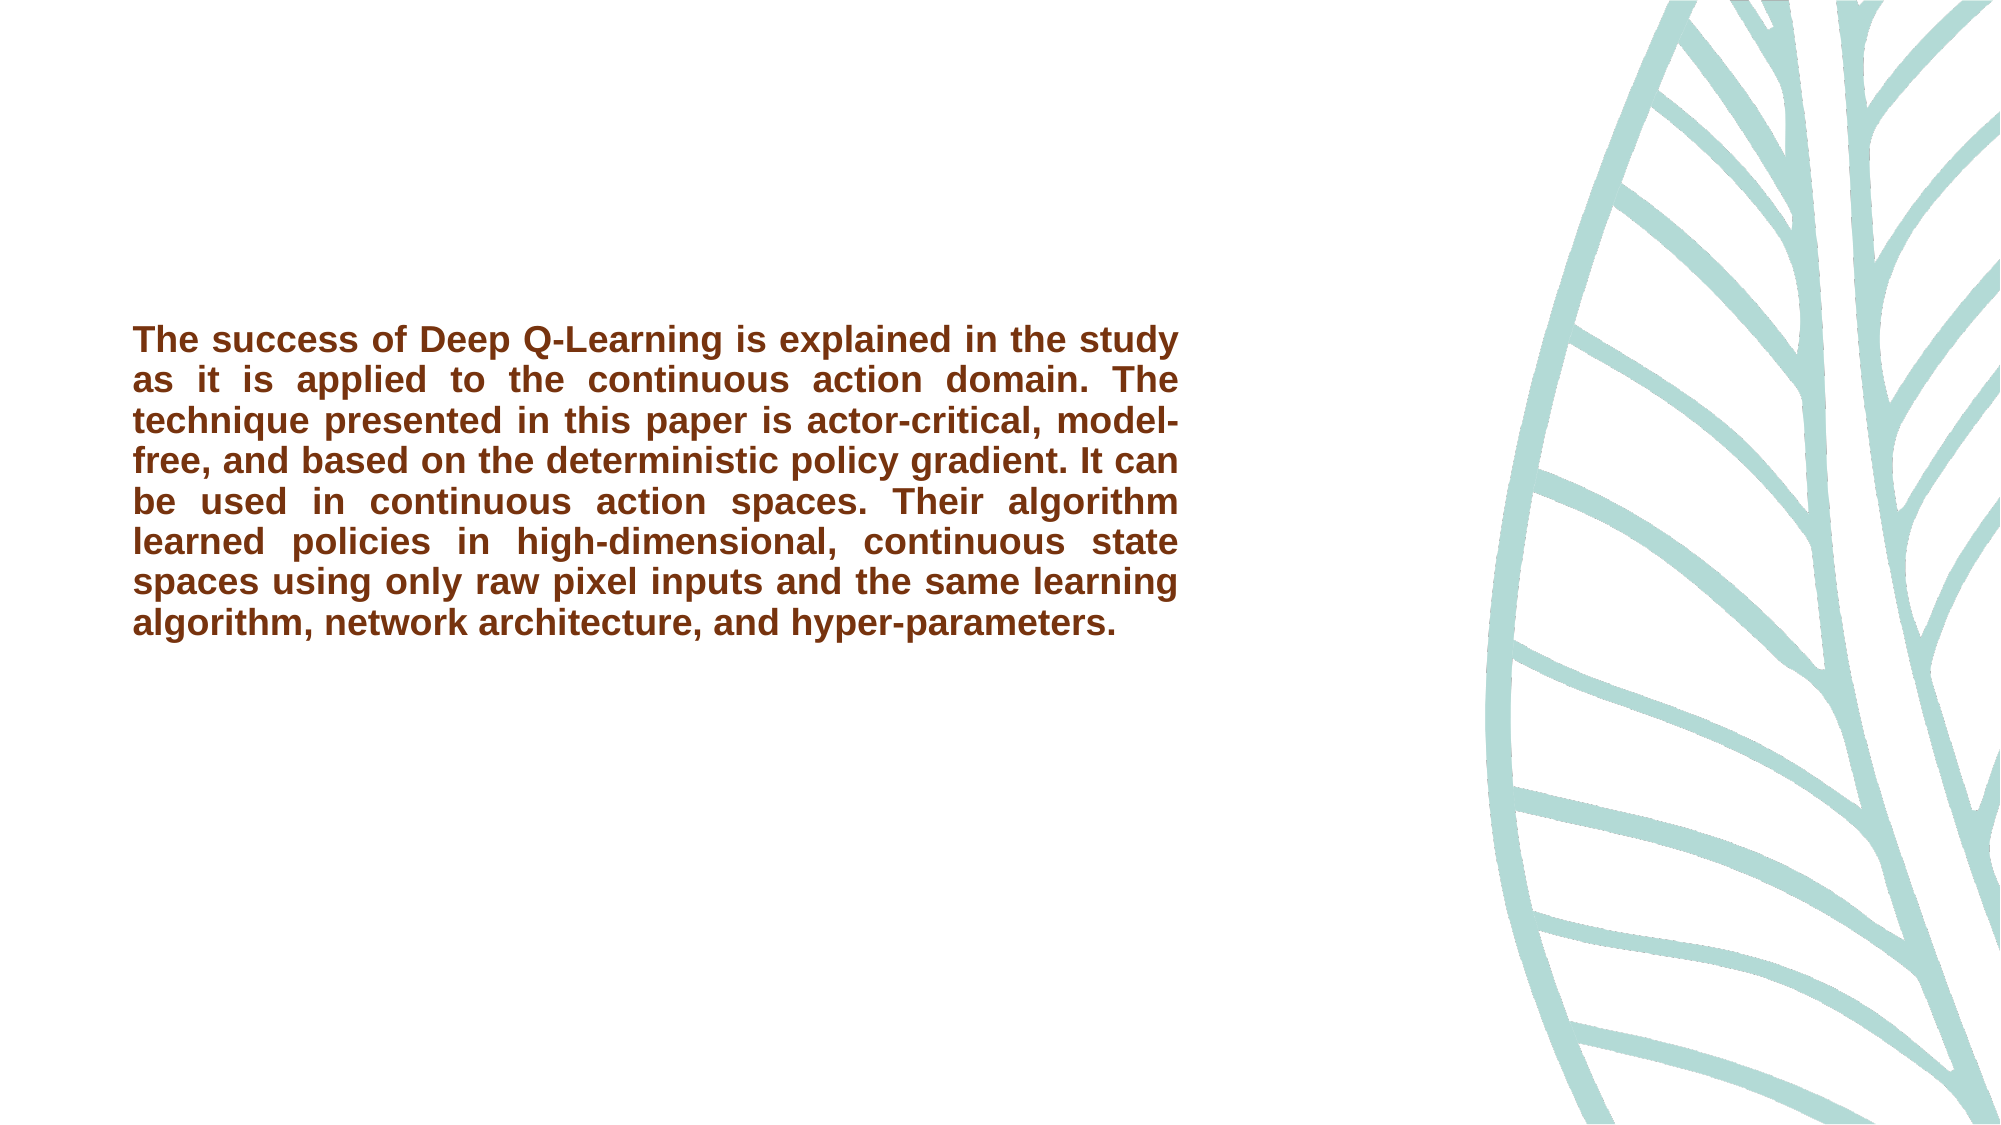

The success of Deep Q-Learning is explained in the study as it is applied to the continuous action domain. The technique presented in this paper is actor-critical, model-free, and based on the deterministic policy gradient. It can be used in continuous action spaces. Their algorithm learned policies in high-dimensional, continuous state spaces using only raw pixel inputs and the same learning algorithm, network architecture, and hyper-parameters.